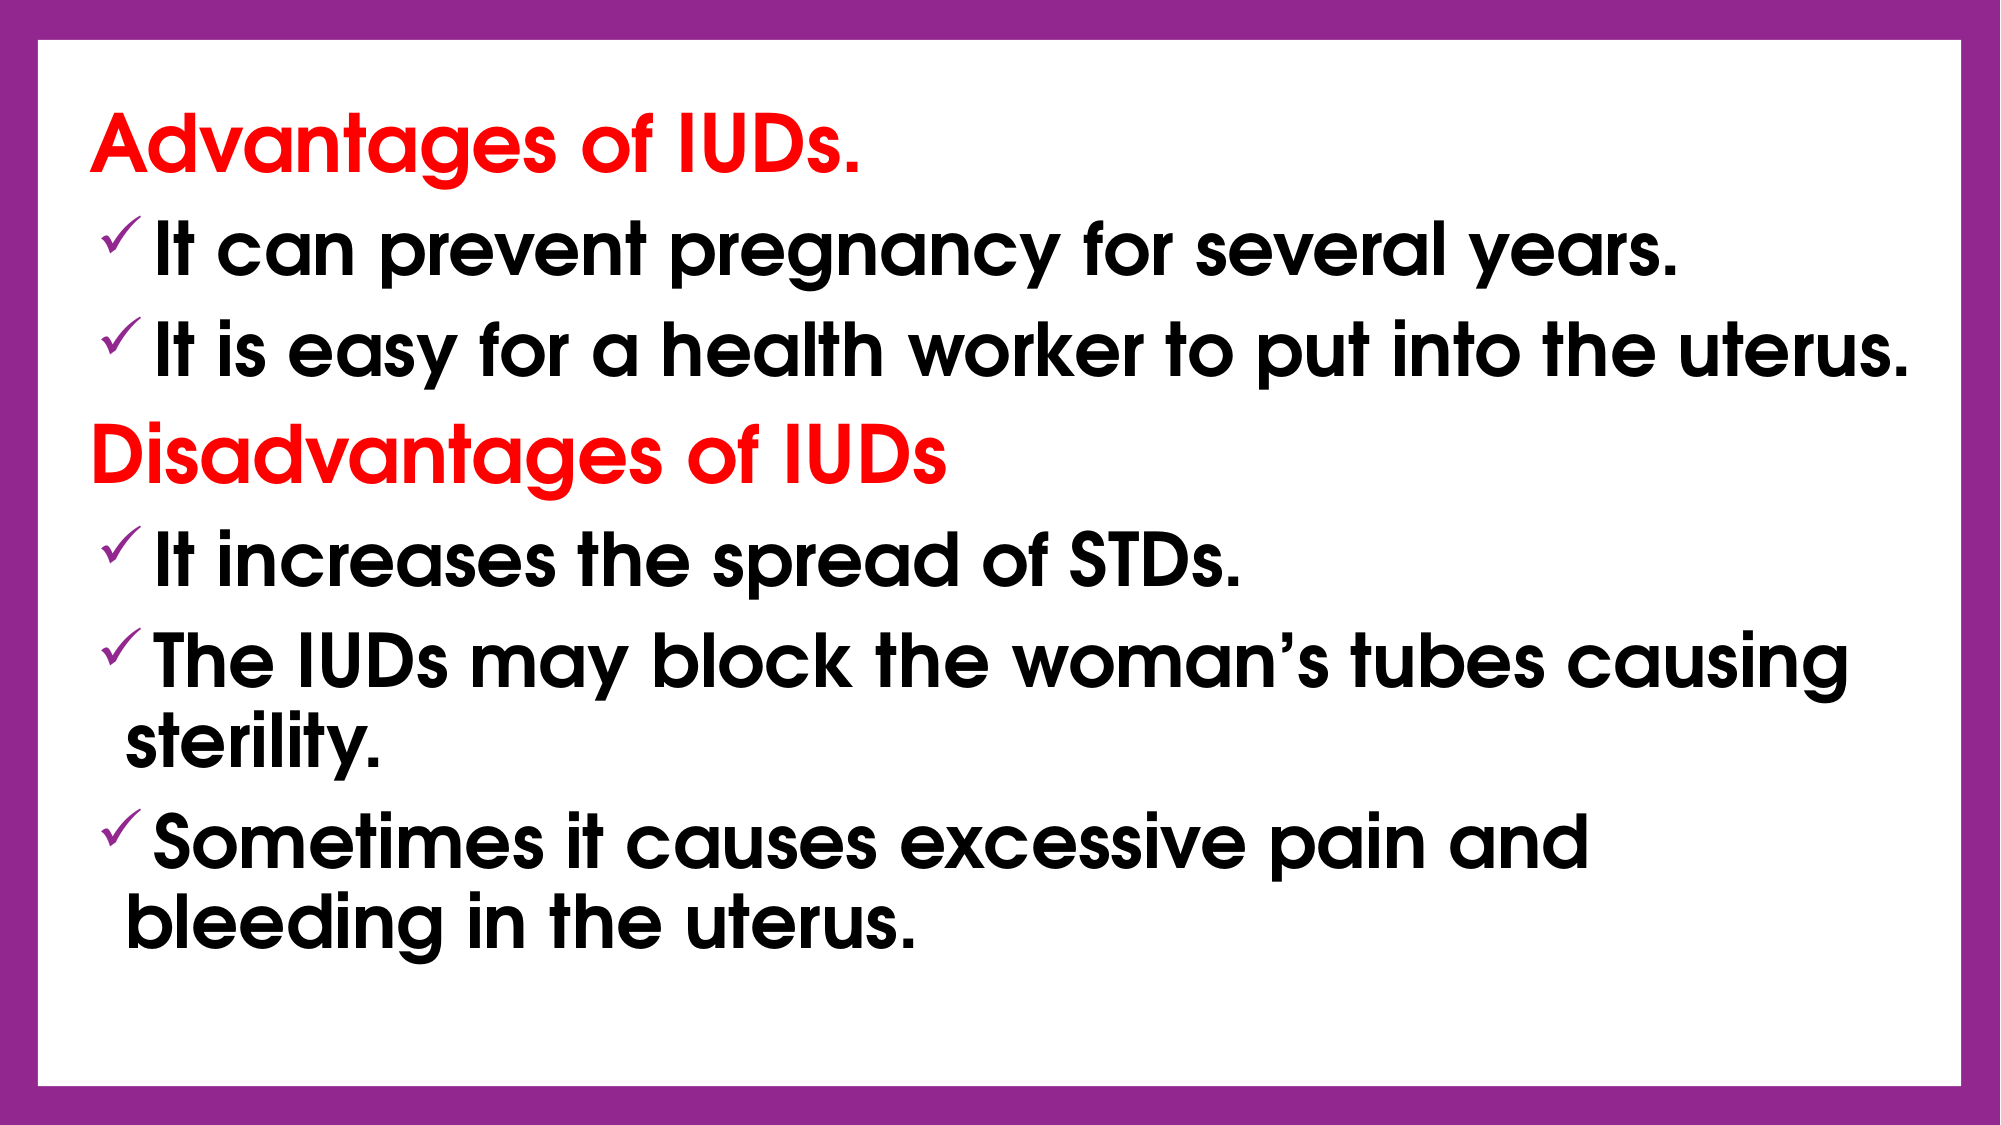

Advantages of IUDs.
 It can prevent pregnancy for several years.
 It is easy for a health worker to put into the uterus.
Disadvantages of IUDs
 It increases the spread of STDs.
 The IUDs may block the woman’s tubes causing sterility.
 Sometimes it causes excessive pain and bleeding in the uterus.